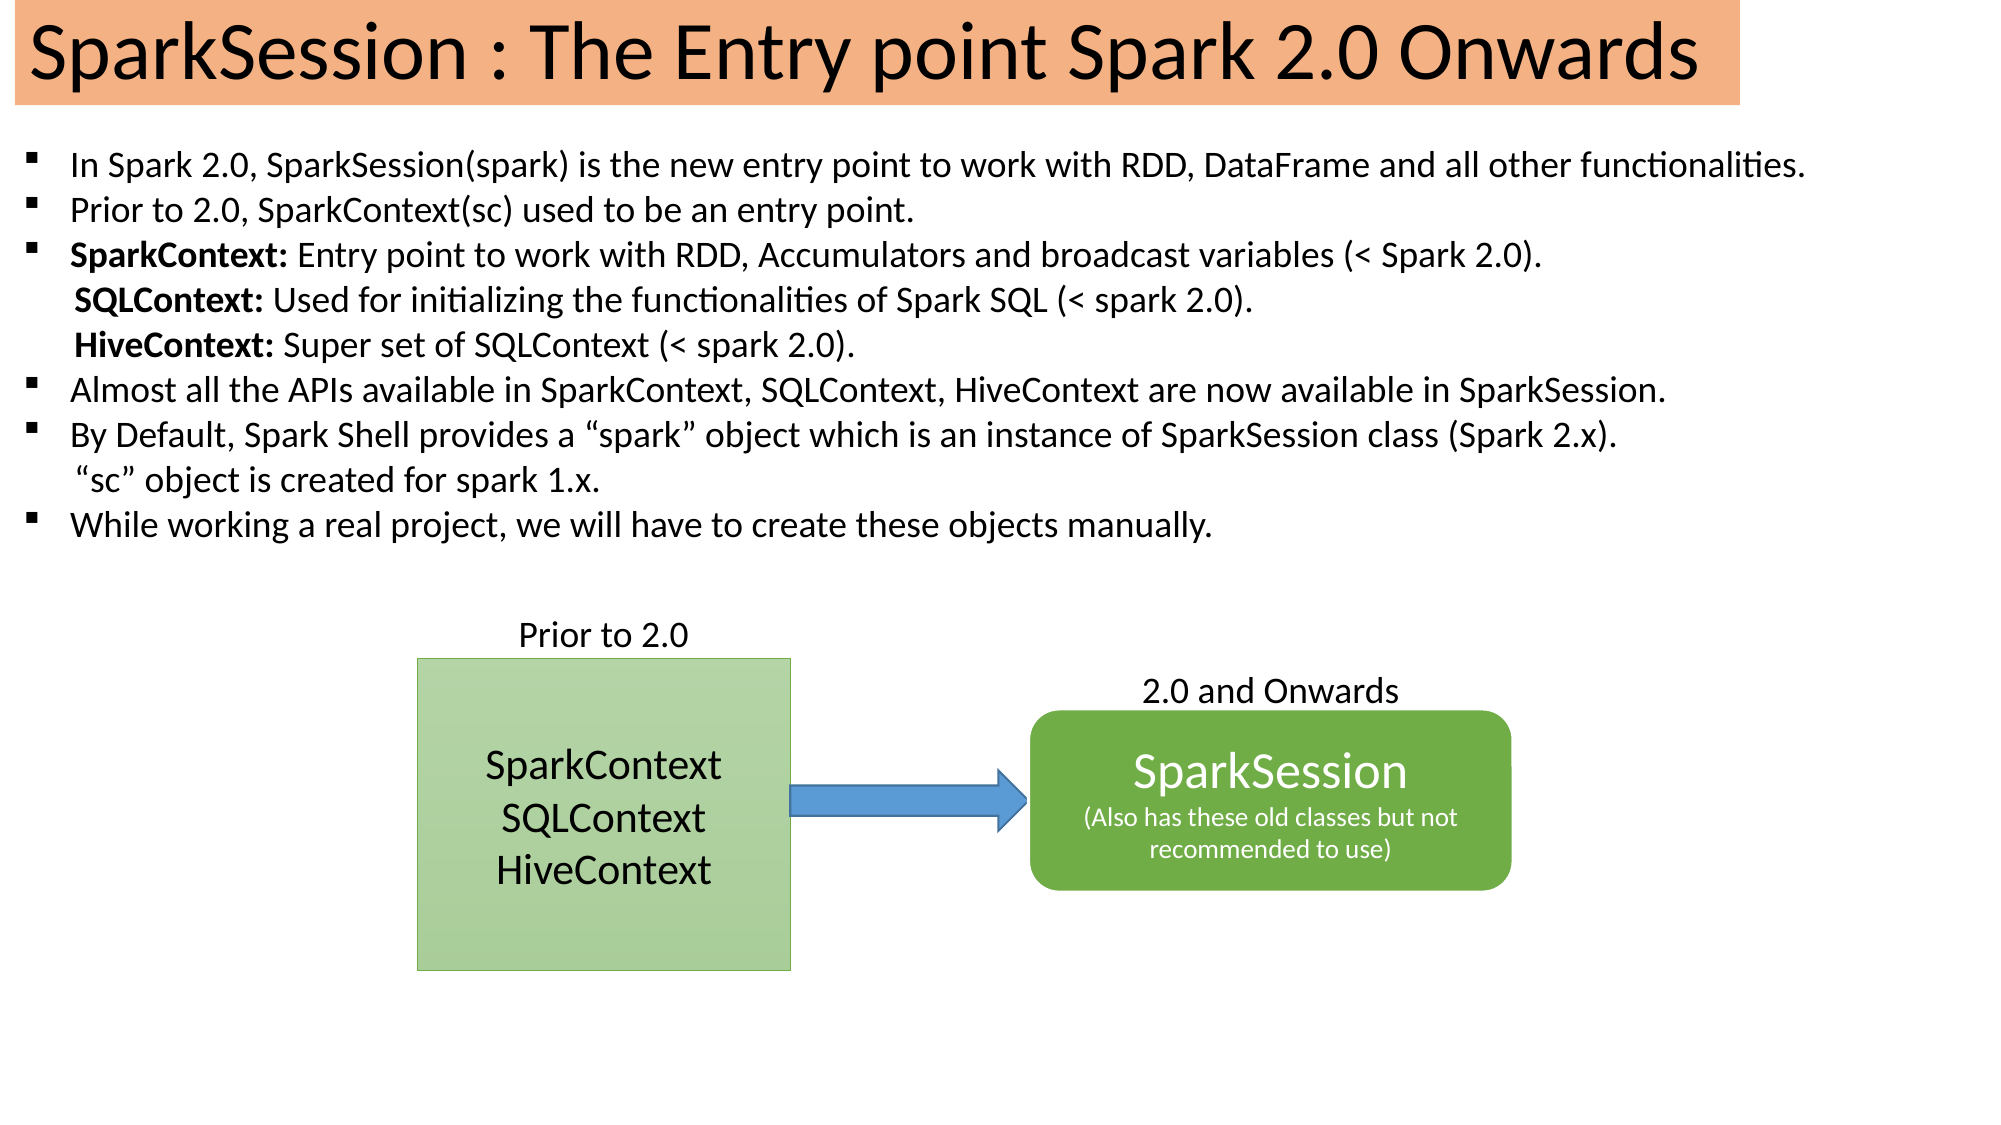

# SparkSession : The Entry point Spark 2.0 Onwards

In Spark 2.0, SparkSession(spark) is the new entry point to work with RDD, DataFrame and all other functionalities.
Prior to 2.0, SparkContext(sc) used to be an entry point.
SparkContext: Entry point to work with RDD, Accumulators and broadcast variables (< Spark 2.0).
      SQLContext: Used for initializing the functionalities of Spark SQL (< spark 2.0).
      HiveContext: Super set of SQLContext (< spark 2.0).
Almost all the APIs available in SparkContext, SQLContext, HiveContext are now available in SparkSession.
By Default, Spark Shell provides a “spark” object which is an instance of SparkSession class (Spark 2.x).
      “sc” object is created for spark 1.x.
While working a real project, we will have to create these objects manually.

Prior to 2.0
SparkContext
SQLContext
HiveContext
2.0 and Onwards
SparkSession
(Also has these old classes but not recommended to use)